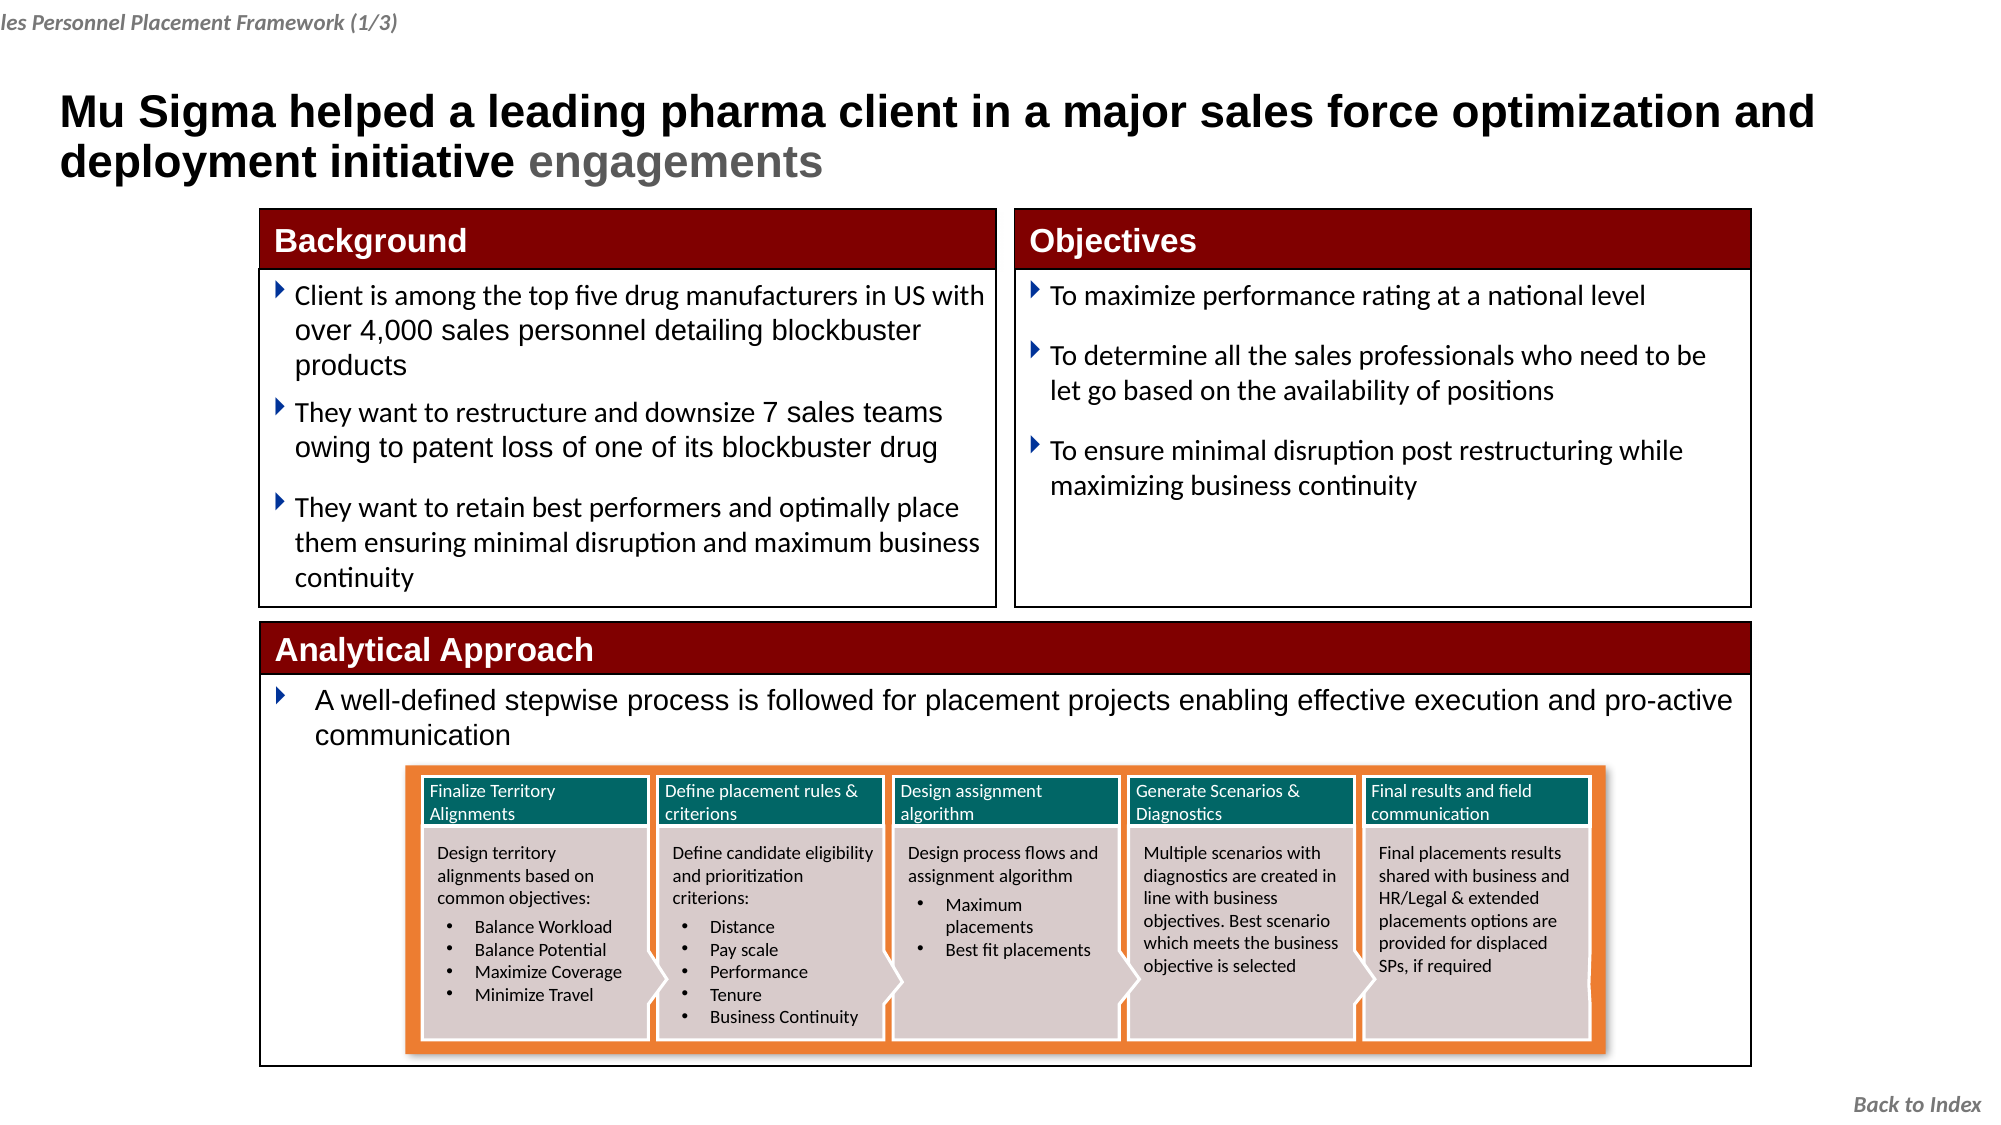

Sales Personnel Placement Framework (1/3)
Mu Sigma helped a leading pharma client in a major sales force optimization and deployment initiative engagements
Background
Objectives
Client is among the top five drug manufacturers in US with over 4,000 sales personnel detailing blockbuster products
They want to restructure and downsize 7 sales teams owing to patent loss of one of its blockbuster drug
They want to retain best performers and optimally place them ensuring minimal disruption and maximum business continuity

To maximize performance rating at a national level
To determine all the sales professionals who need to be let go based on the availability of positions
To ensure minimal disruption post restructuring while maximizing business continuity

Analytical Approach
A well-defined stepwise process is followed for placement projects enabling effective execution and pro-active communication

Finalize Territory Alignments
Design territory alignments based on common objectives:
Balance Workload
Balance Potential
Maximize Coverage
Minimize Travel

Define placement rules & criterions
Define candidate eligibility and prioritization criterions:
Distance
Pay scale
Performance
Tenure
Business Continuity

Design assignment algorithm
Design process flows and assignment algorithm
Maximum placements
Best fit placements
Generate Scenarios & Diagnostics
Multiple scenarios with diagnostics are created in line with business objectives. Best scenario which meets the business objective is selected
Final results and field communication
Final placements results shared with business and HR/Legal & extended placements options are provided for displaced SPs, if required
Back to Index